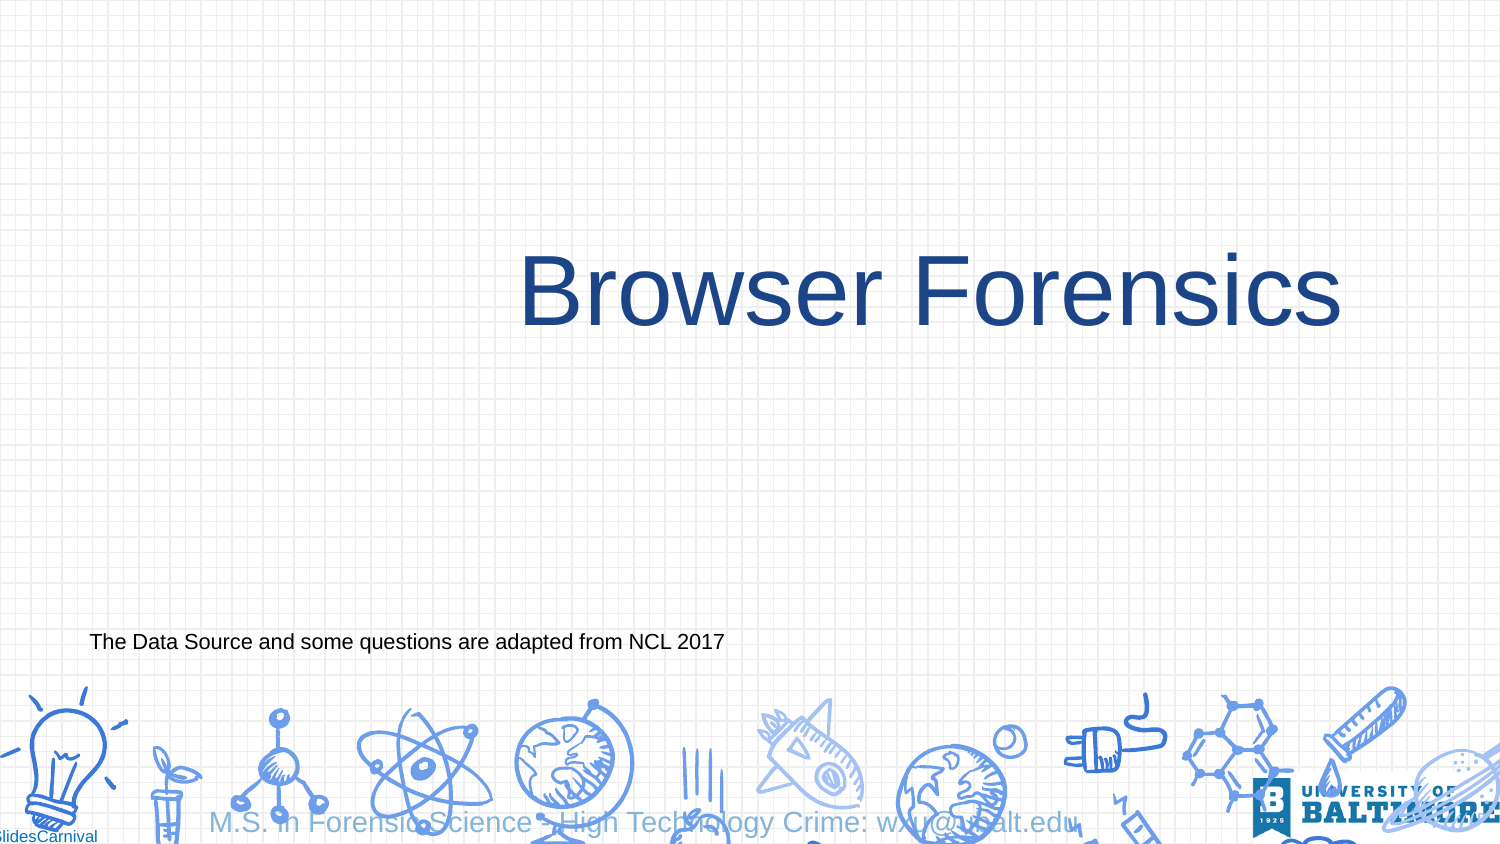

# Browser Forensics
The Data Source and some questions are adapted from NCL 2017